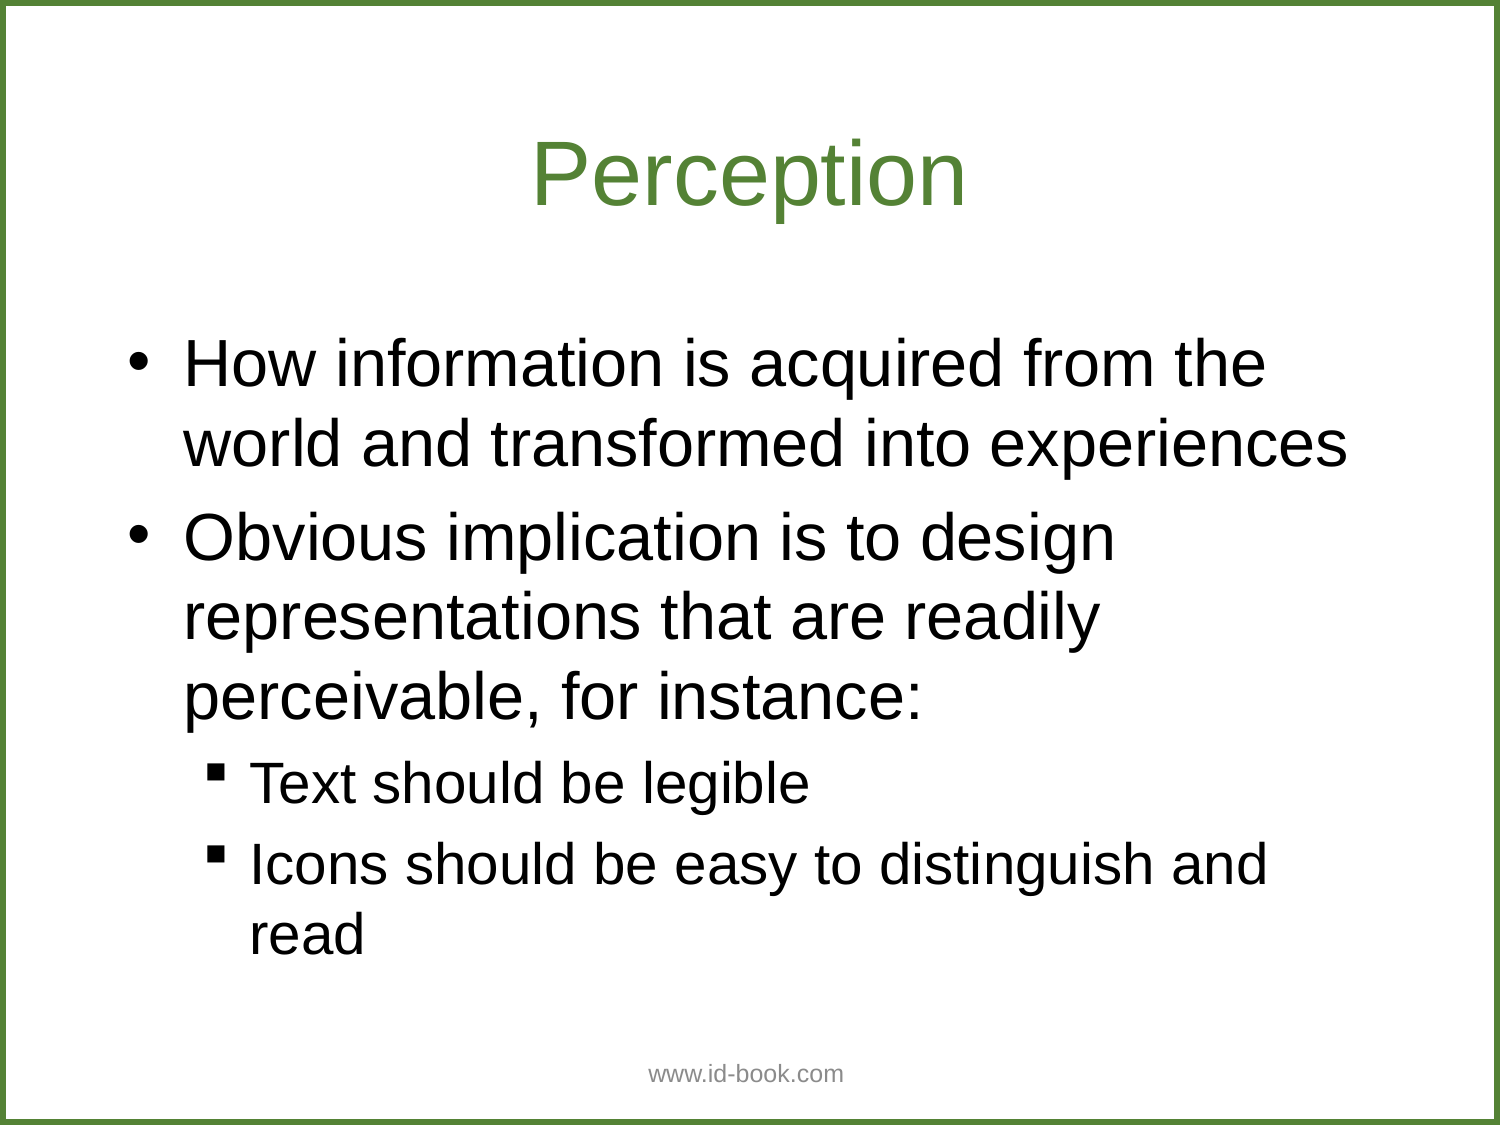

Perception
How information is acquired from the world and transformed into experiences
Obvious implication is to design representations that are readily perceivable, for instance:
Text should be legible
Icons should be easy to distinguish and read
www.id-book.com